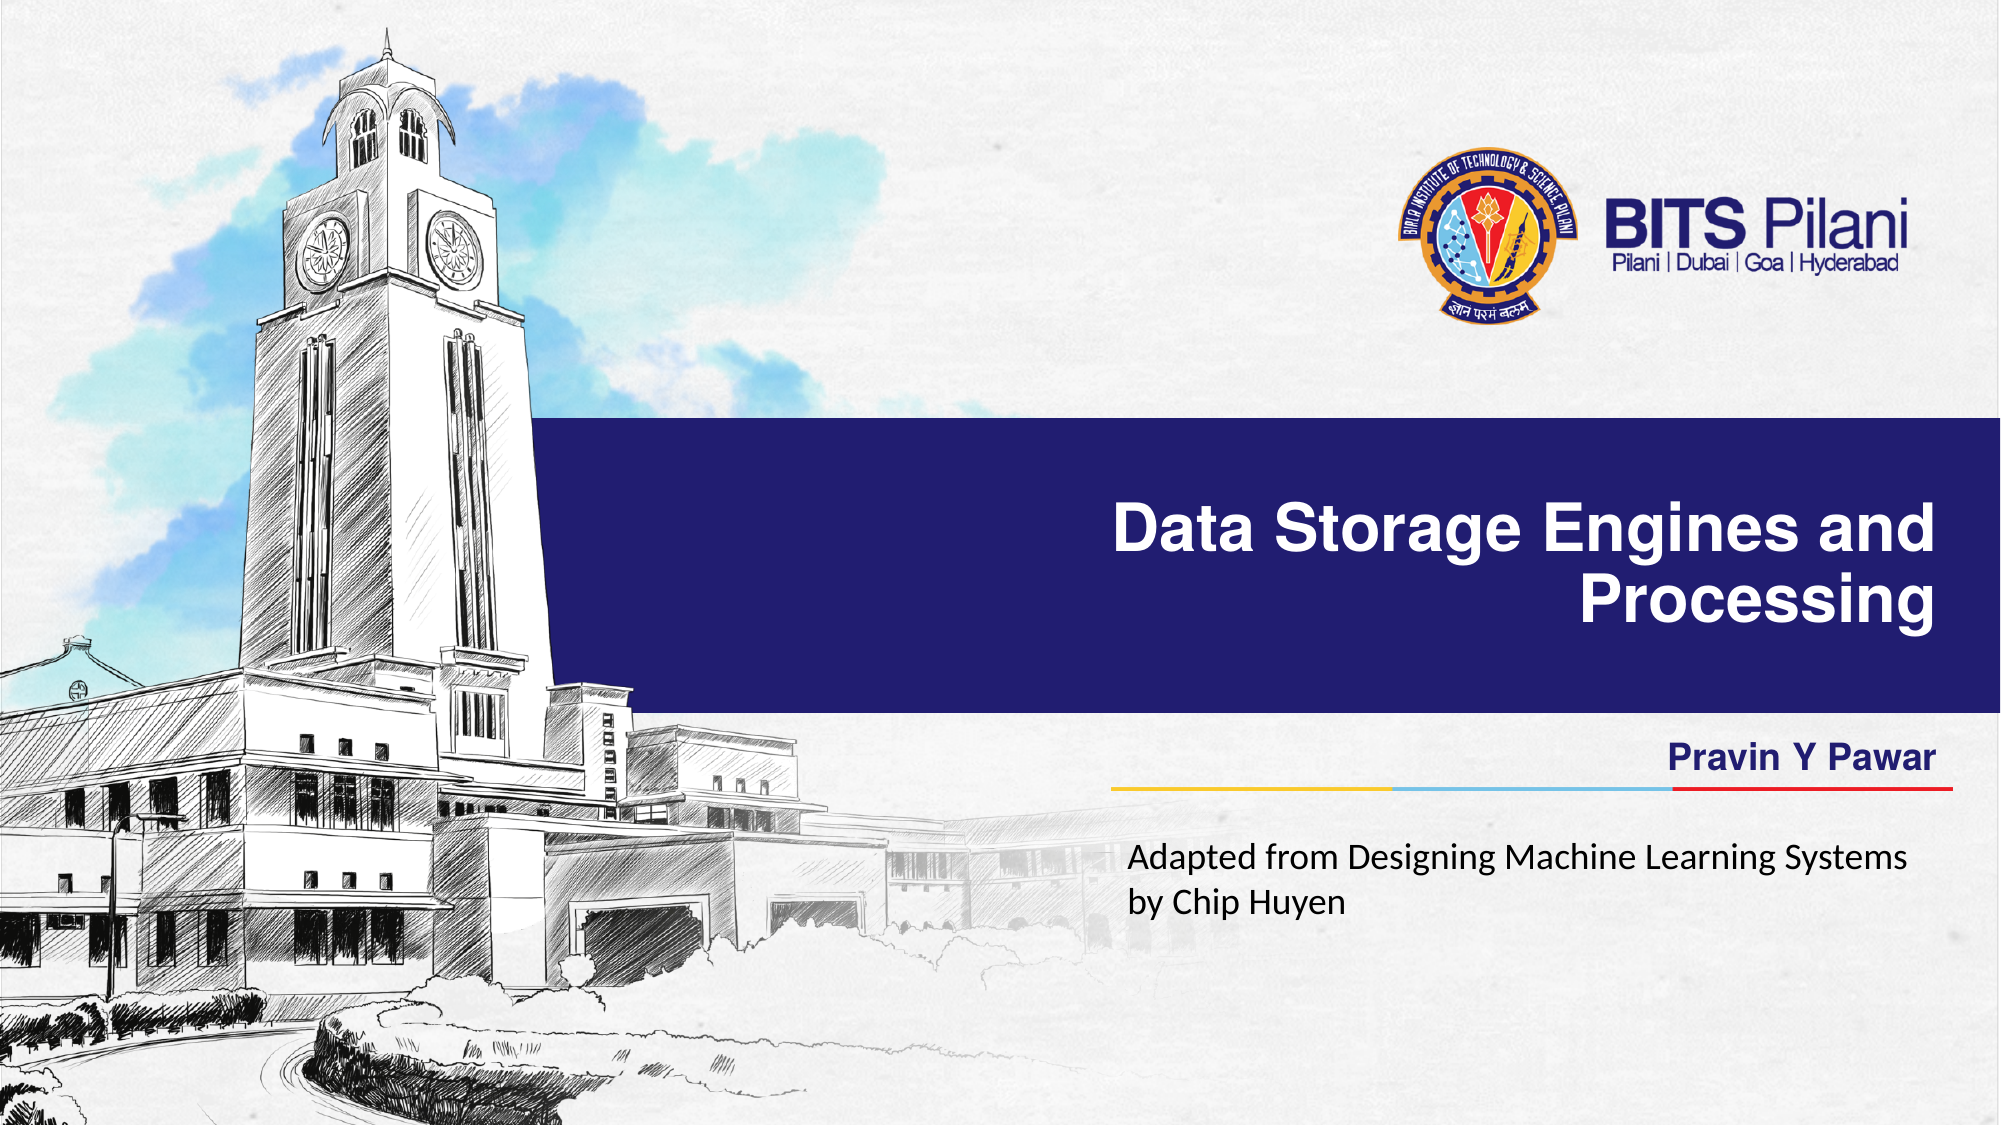

# Data Storage Engines and Processing
Pravin Y Pawar
Adapted from Designing Machine Learning Systems by Chip Huyen